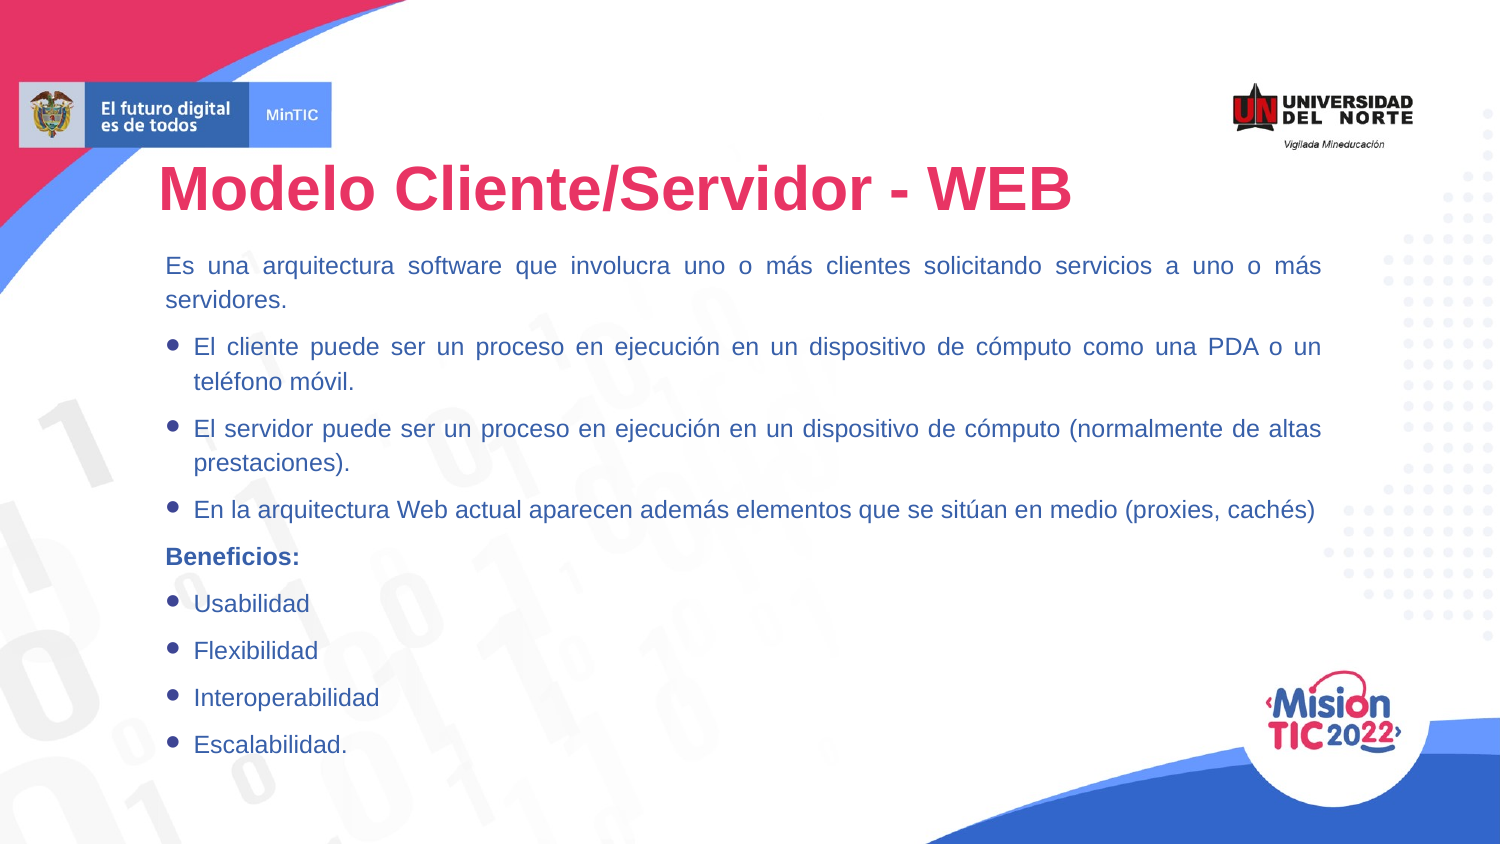

Modelo Cliente/Servidor - WEB
Es una arquitectura software que involucra uno o más clientes solicitando servicios a uno o más servidores.
El cliente puede ser un proceso en ejecución en un dispositivo de cómputo como una PDA o un teléfono móvil.
El servidor puede ser un proceso en ejecución en un dispositivo de cómputo (normalmente de altas prestaciones).
En la arquitectura Web actual aparecen además elementos que se sitúan en medio (proxies, cachés)
Beneficios:
Usabilidad
Flexibilidad
Interoperabilidad
Escalabilidad.